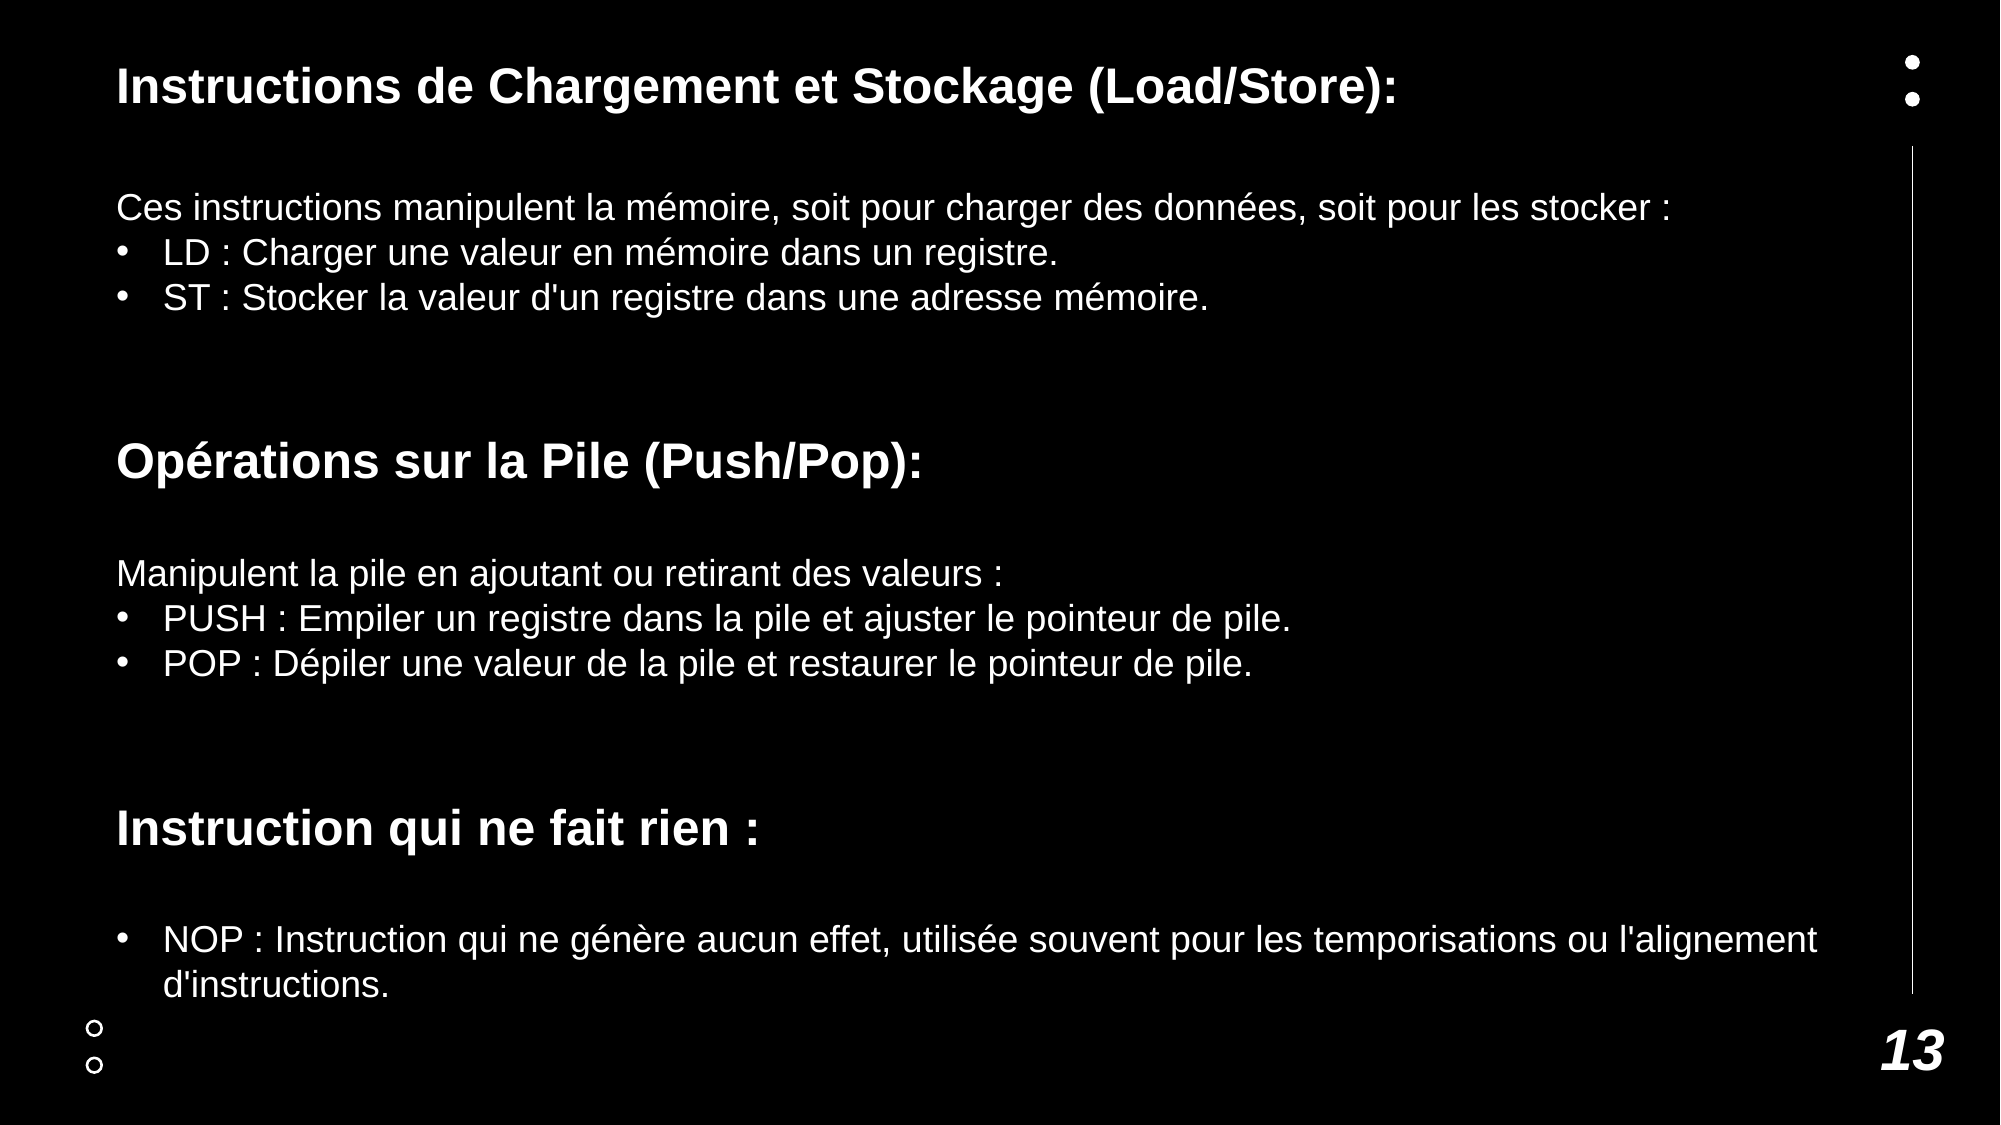

Instructions de Chargement et Stockage (Load/Store):

Ces instructions manipulent la mémoire, soit pour charger des données, soit pour les stocker :
LD : Charger une valeur en mémoire dans un registre.
ST : Stocker la valeur d'un registre dans une adresse mémoire.
Opérations sur la Pile (Push/Pop):

Manipulent la pile en ajoutant ou retirant des valeurs :
PUSH : Empiler un registre dans la pile et ajuster le pointeur de pile.
POP : Dépiler une valeur de la pile et restaurer le pointeur de pile.
Instruction qui ne fait rien :

NOP : Instruction qui ne génère aucun effet, utilisée souvent pour les temporisations ou l'alignement d'instructions.
13